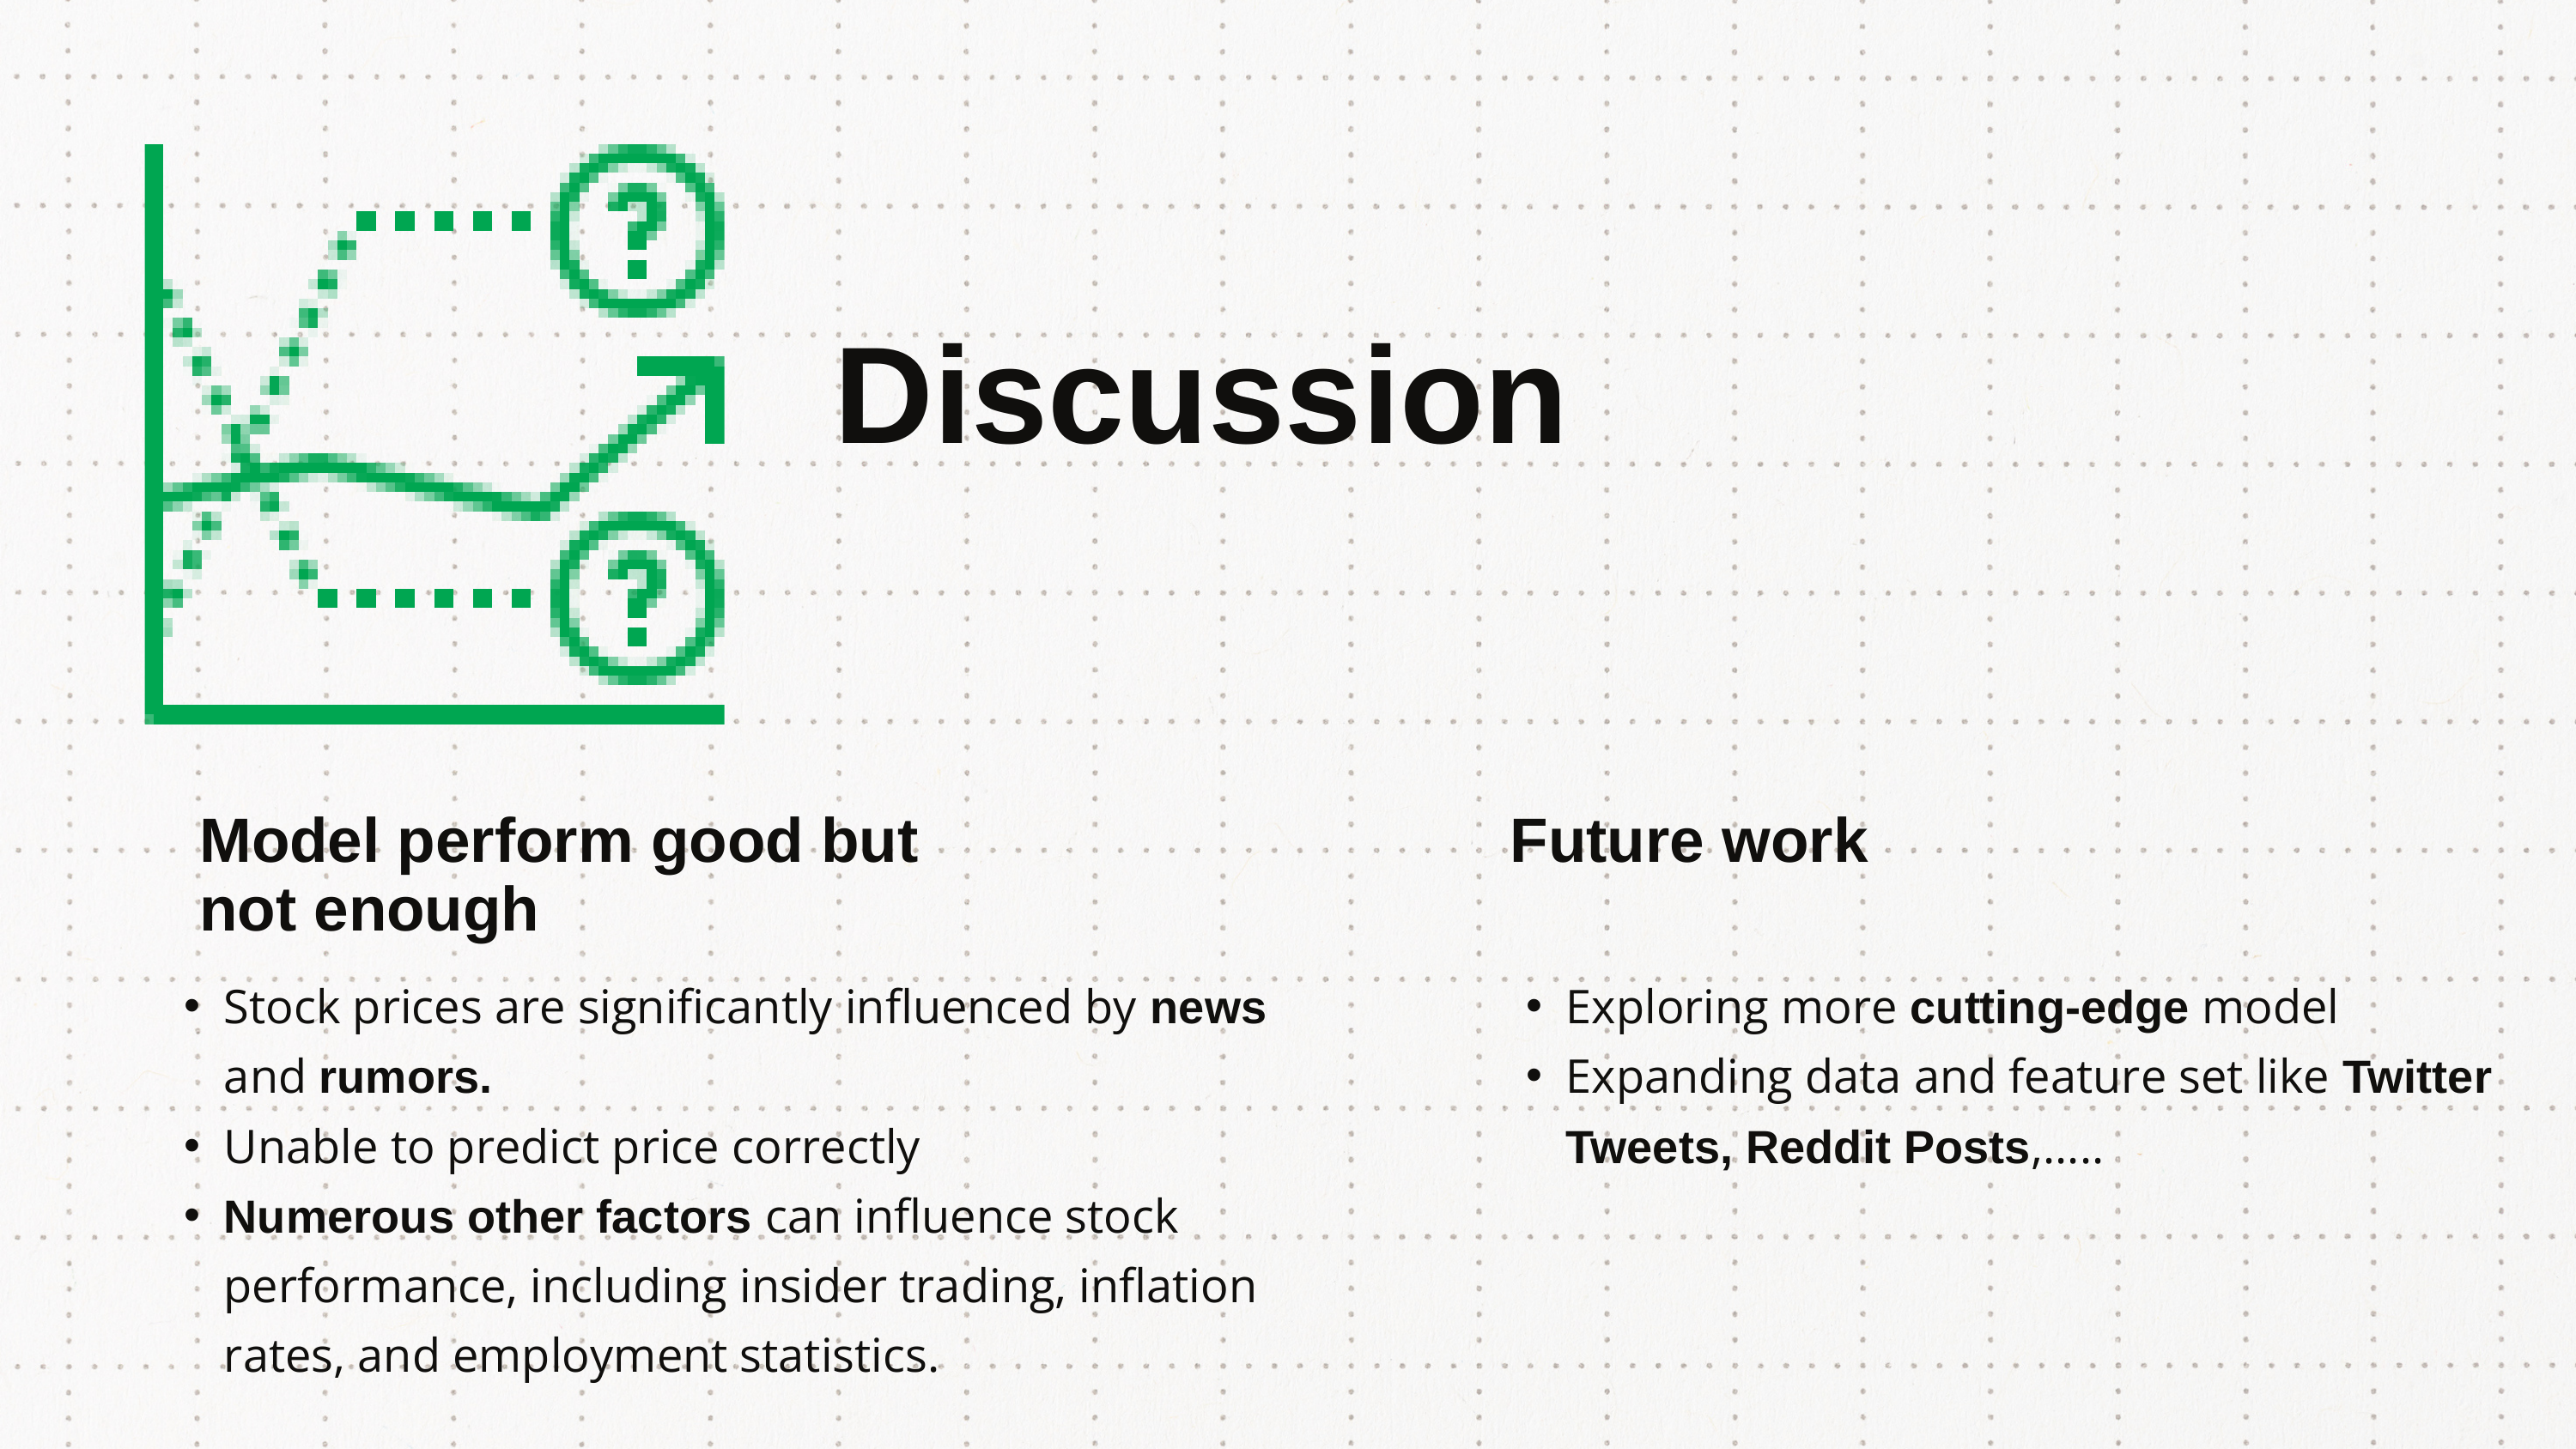

Discussion
Model perform good but not enough
Future work
Stock prices are significantly influenced by news and rumors.
Unable to predict price correctly
Numerous other factors can influence stock performance, including insider trading, inflation rates, and employment statistics.
Exploring more cutting-edge model
Expanding data and feature set like Twitter Tweets, Reddit Posts,.....